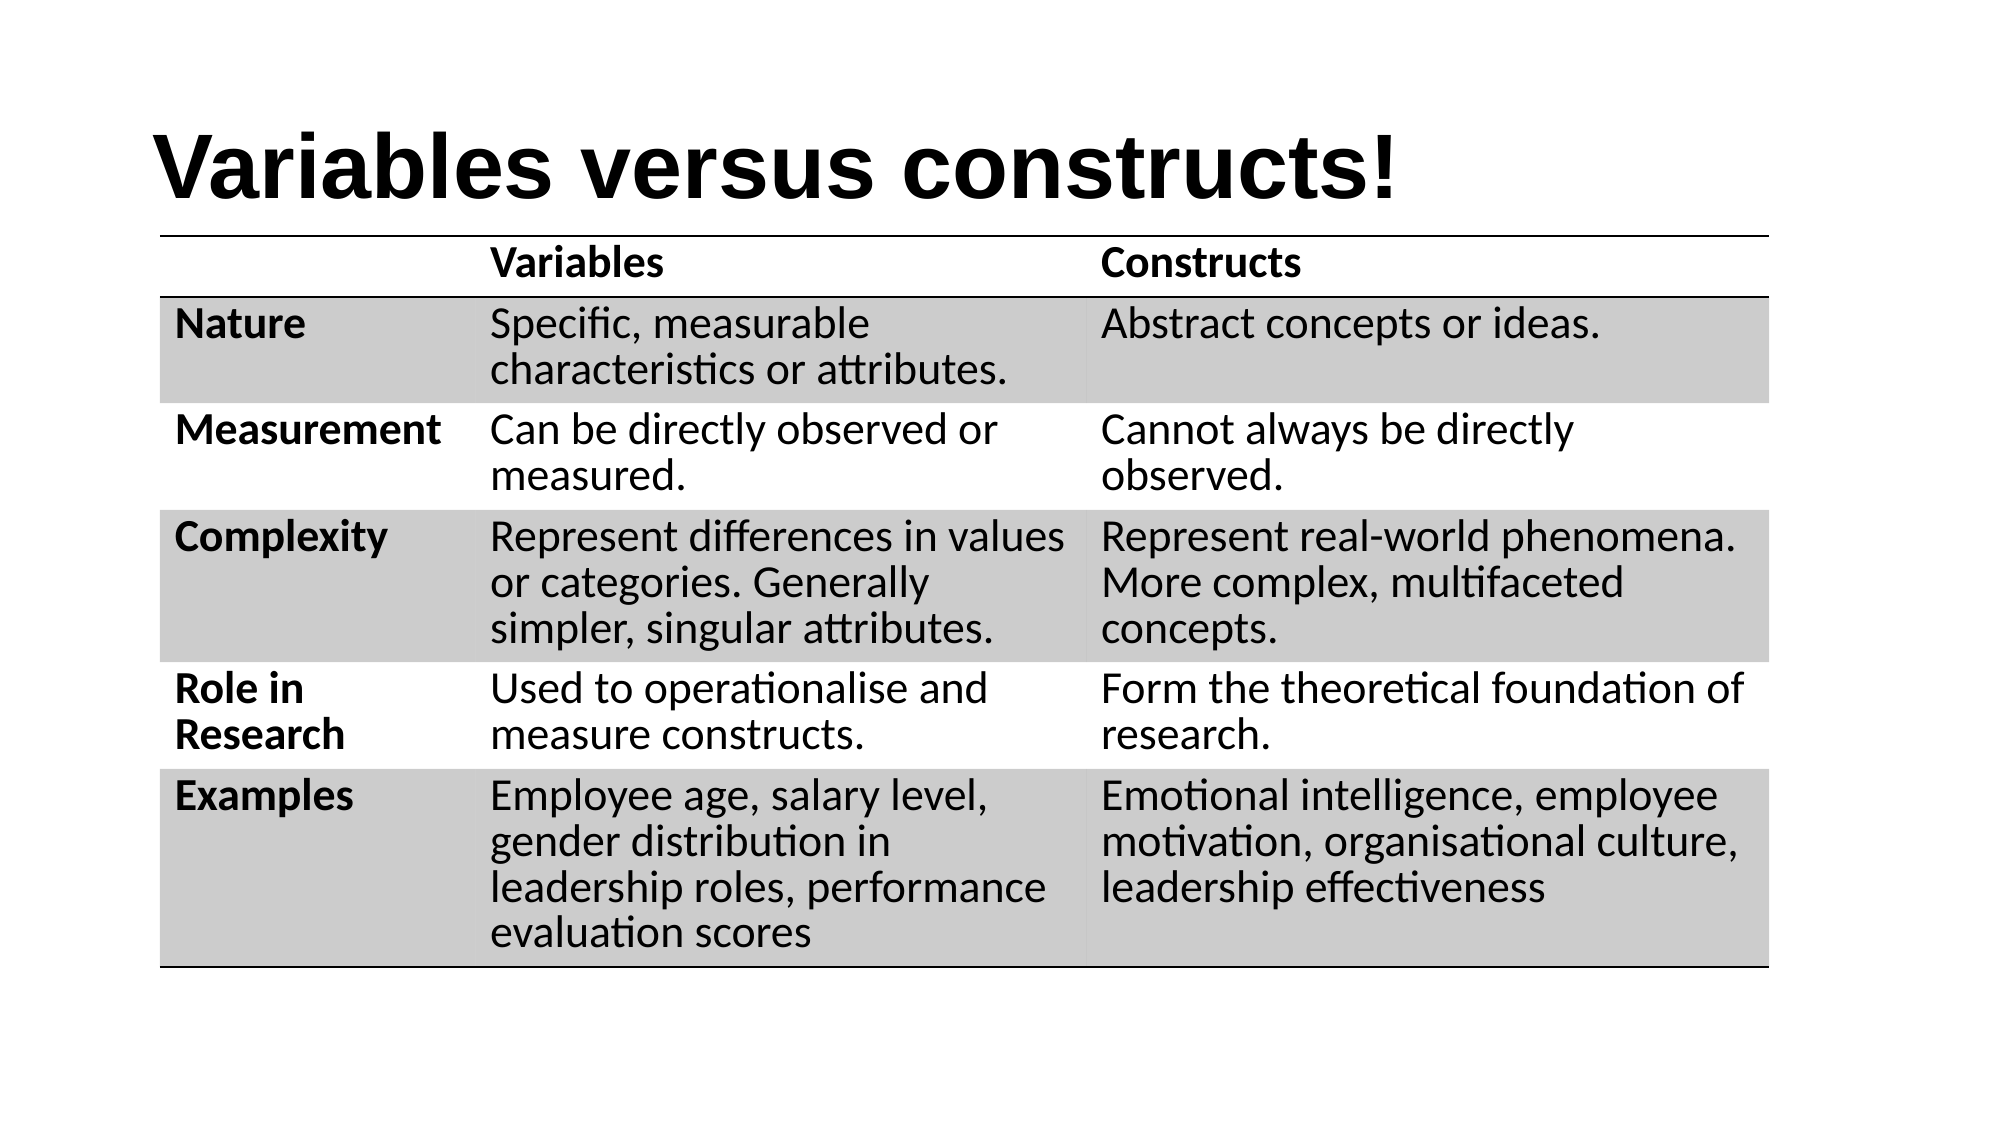

# Variables versus constructs!
|  | Variables | Constructs |
| --- | --- | --- |
| Nature | Specific, measurable characteristics or attributes. | Abstract concepts or ideas. |
| Measurement | Can be directly observed or measured. | Cannot always be directly observed. |
| Complexity | Represent differences in values or categories. Generally simpler, singular attributes. | Represent real-world phenomena. More complex, multifaceted concepts. |
| Role in Research | Used to operationalise and measure constructs. | Form the theoretical foundation of research. |
| Examples | Employee age, salary level, gender distribution in leadership roles, performance evaluation scores | Emotional intelligence, employee motivation, organisational culture, leadership effectiveness |